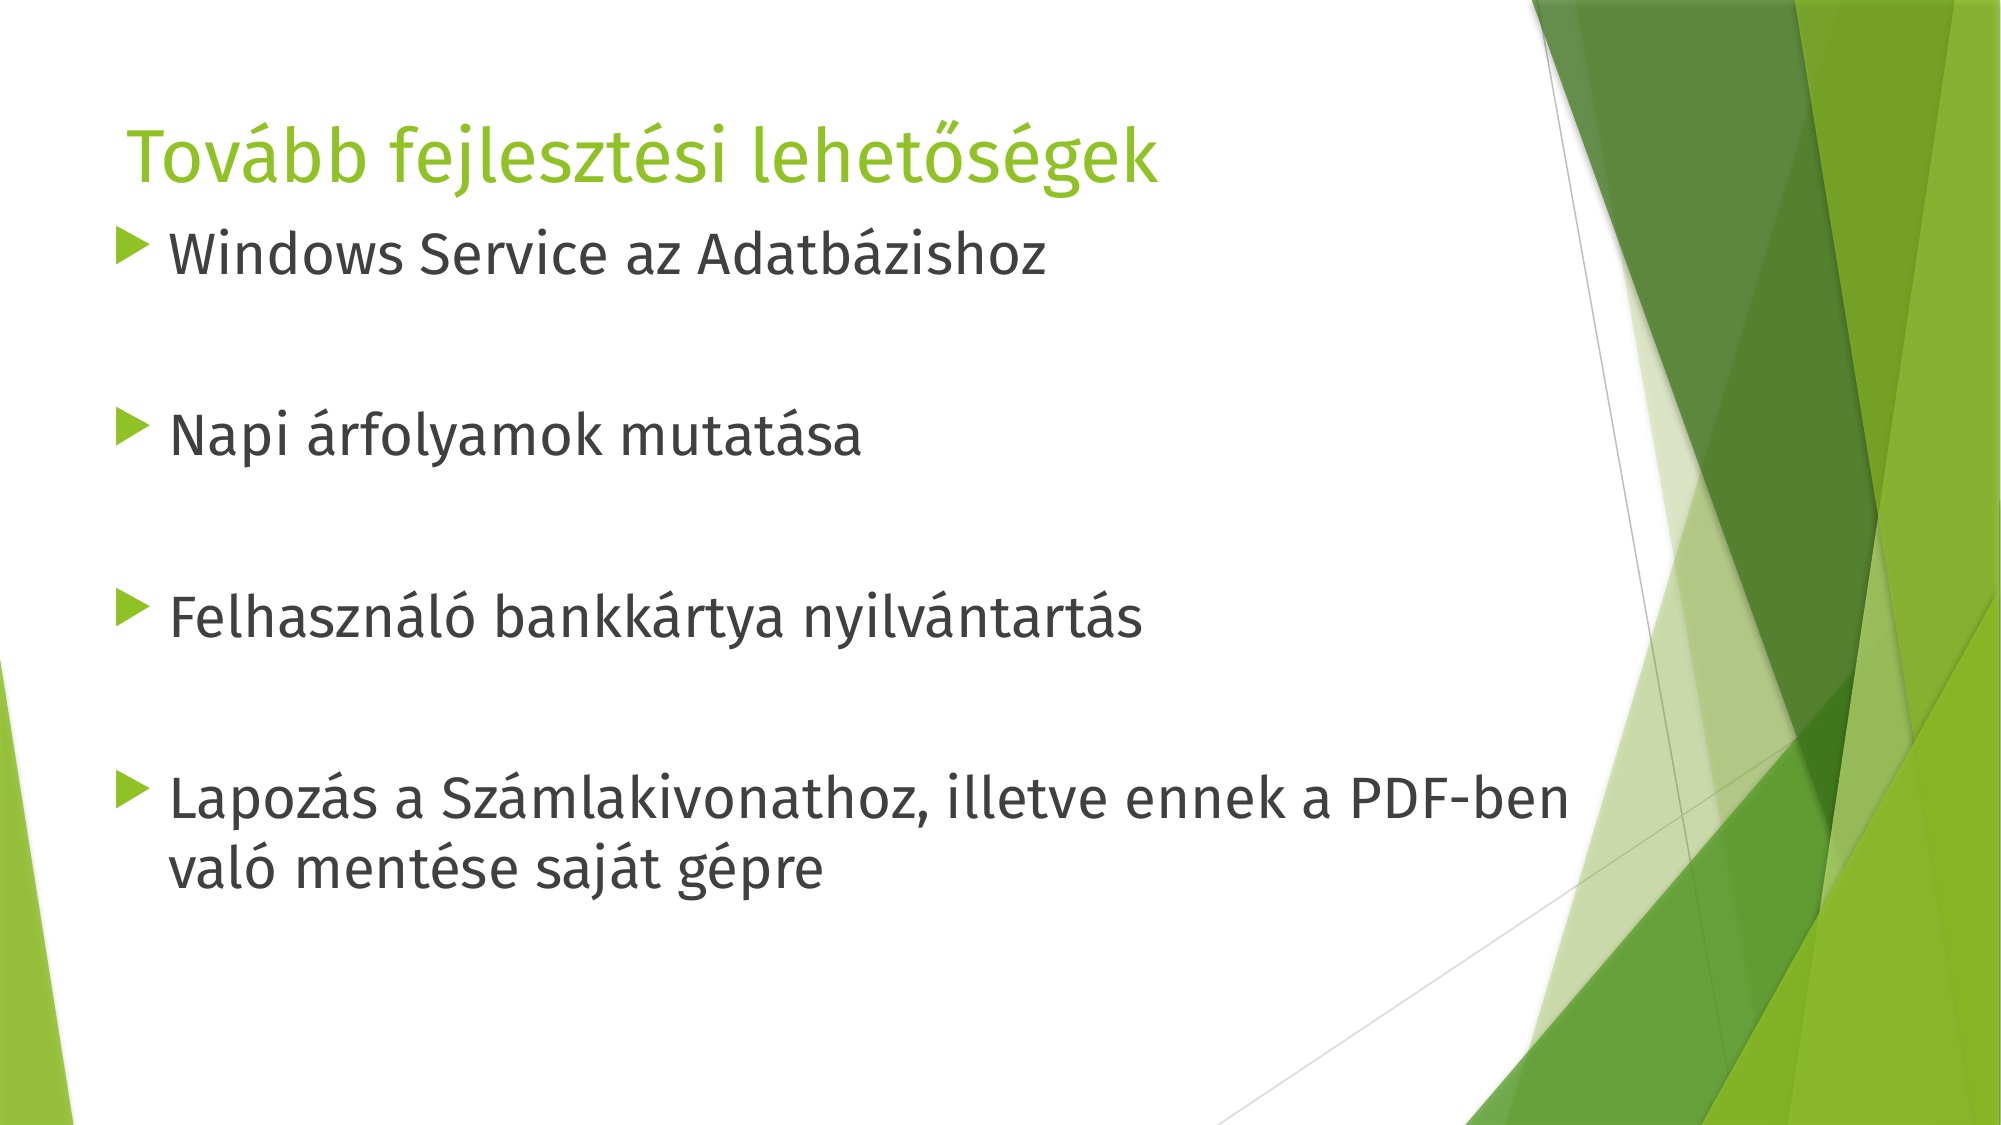

# Tovább fejlesztési lehetőségek
Windows Service az Adatbázishoz

Napi árfolyamok mutatása

Felhasználó bankkártya nyilvántartás

Lapozás a Számlakivonathoz, illetve ennek a PDF-ben való mentése saját gépre